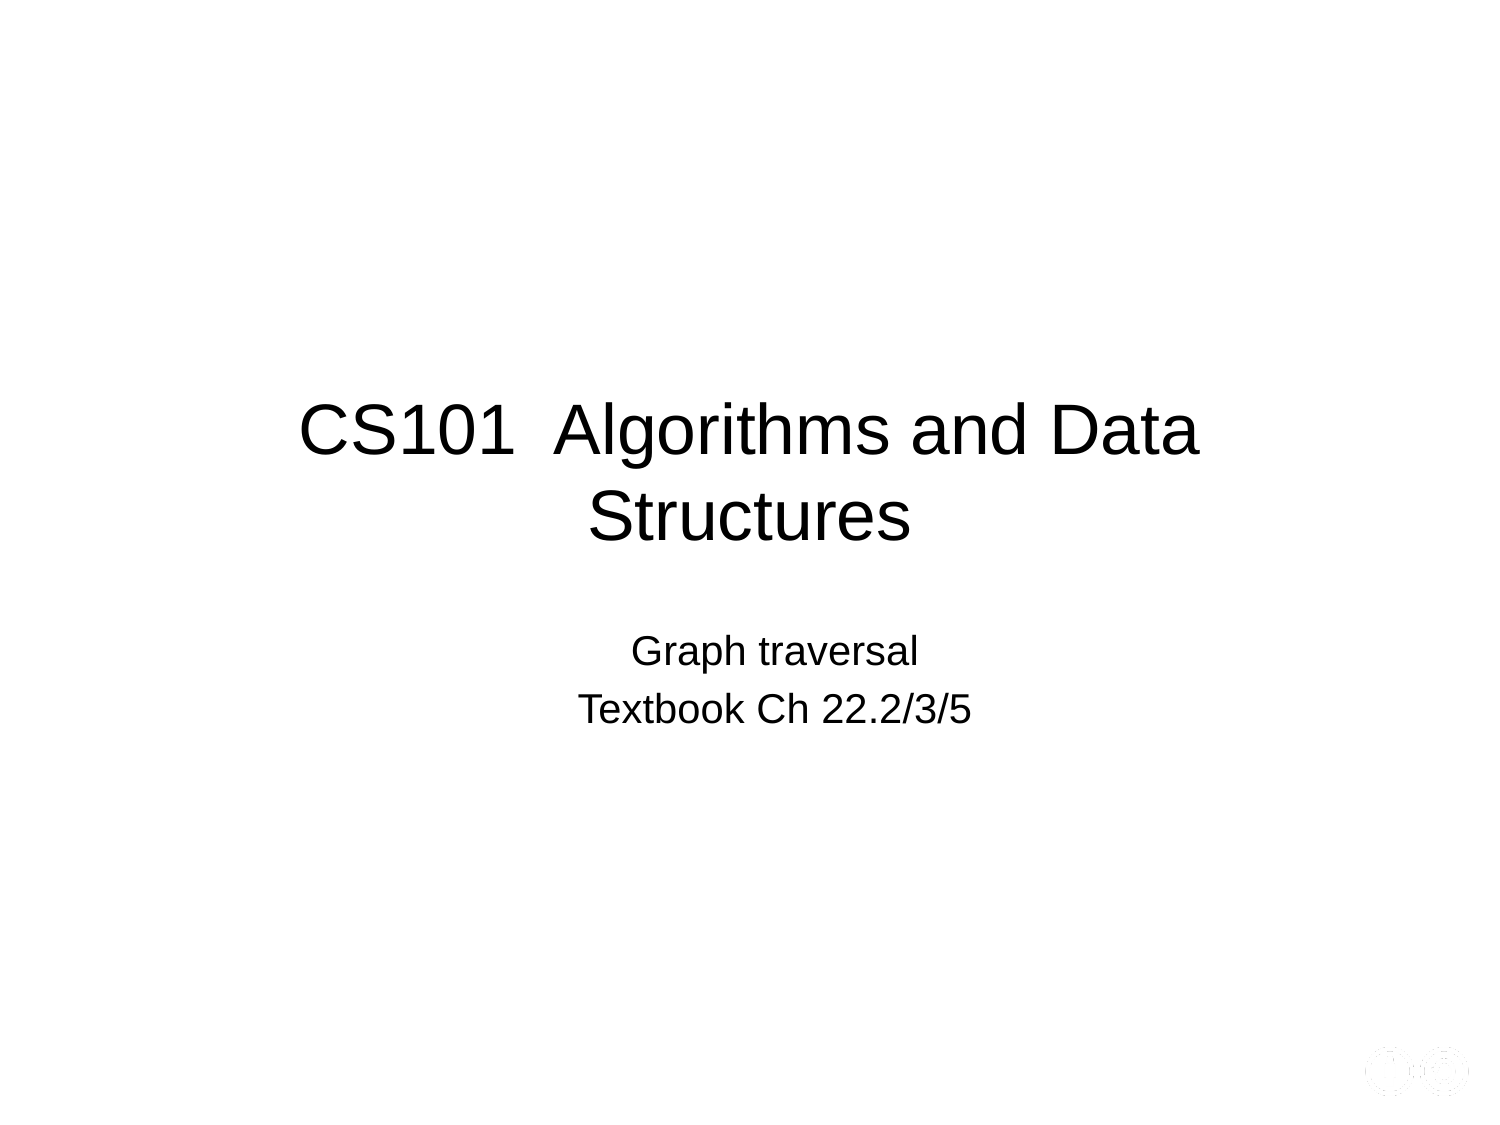

# CS101  Algorithms and Data Structures

Graph traversal
Textbook Ch 22.2/3/5